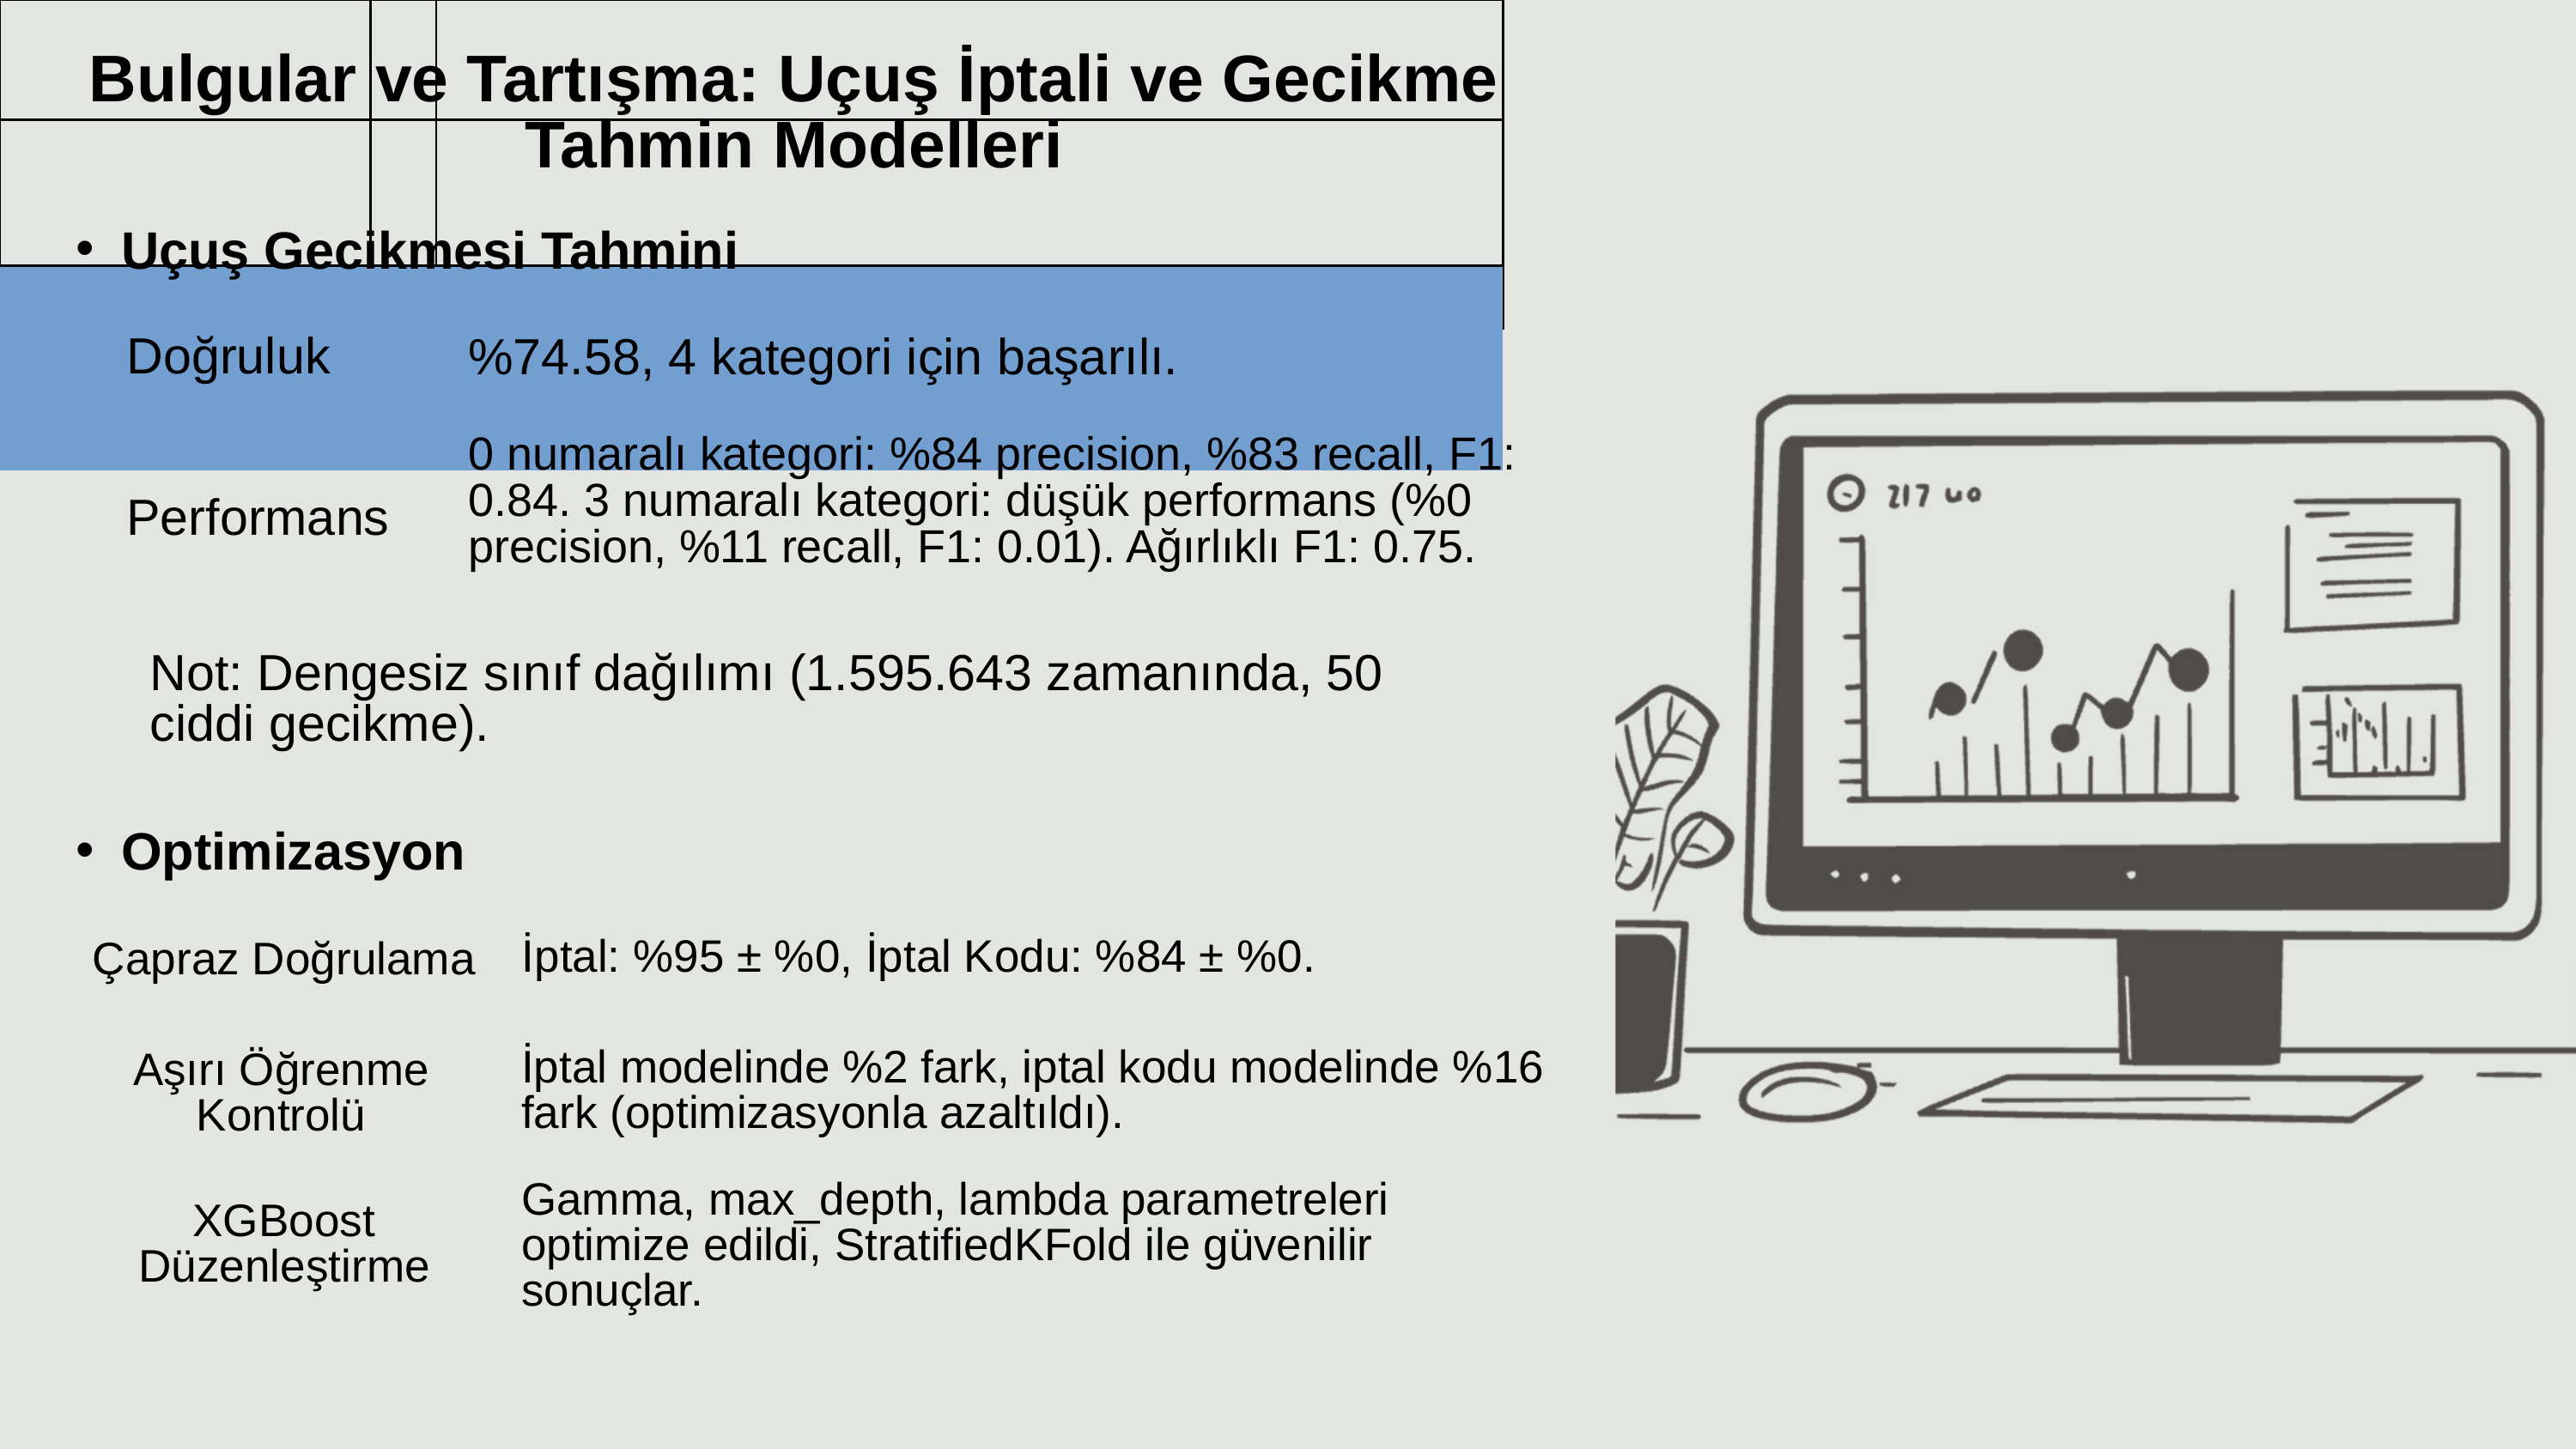

Bulgular ve Tartışma: Uçuş İptali ve Gecikme Tahmin Modelleri
Uçuş Gecikmesi Tahmini
|  |  |
| --- | --- |
|  |  |
|  |  |
|  |  |
Doğruluk
%74.58, 4 kategori için başarılı.
0 numaralı kategori: %84 precision, %83 recall, F1: 0.84. 3 numaralı kategori: düşük performans (%0 precision, %11 recall, F1: 0.01). Ağırlıklı F1: 0.75.
Performans
Not: Dengesiz sınıf dağılımı (1.595.643 zamanında, 50 ciddi gecikme).
Optimizasyon
|  |  |
| --- | --- |
|  |  |
|  |  |
|  |  |
İptal: %95 ± %0, İptal Kodu: %84 ± %0.
Çapraz Doğrulama
İptal modelinde %2 fark, iptal kodu modelinde %16 fark (optimizasyonla azaltıldı).
Aşırı Öğrenme Kontrolü
Gamma, max_depth, lambda parametreleri optimize edildi, StratifiedKFold ile güvenilir sonuçlar.
XGBoost Düzenleştirme